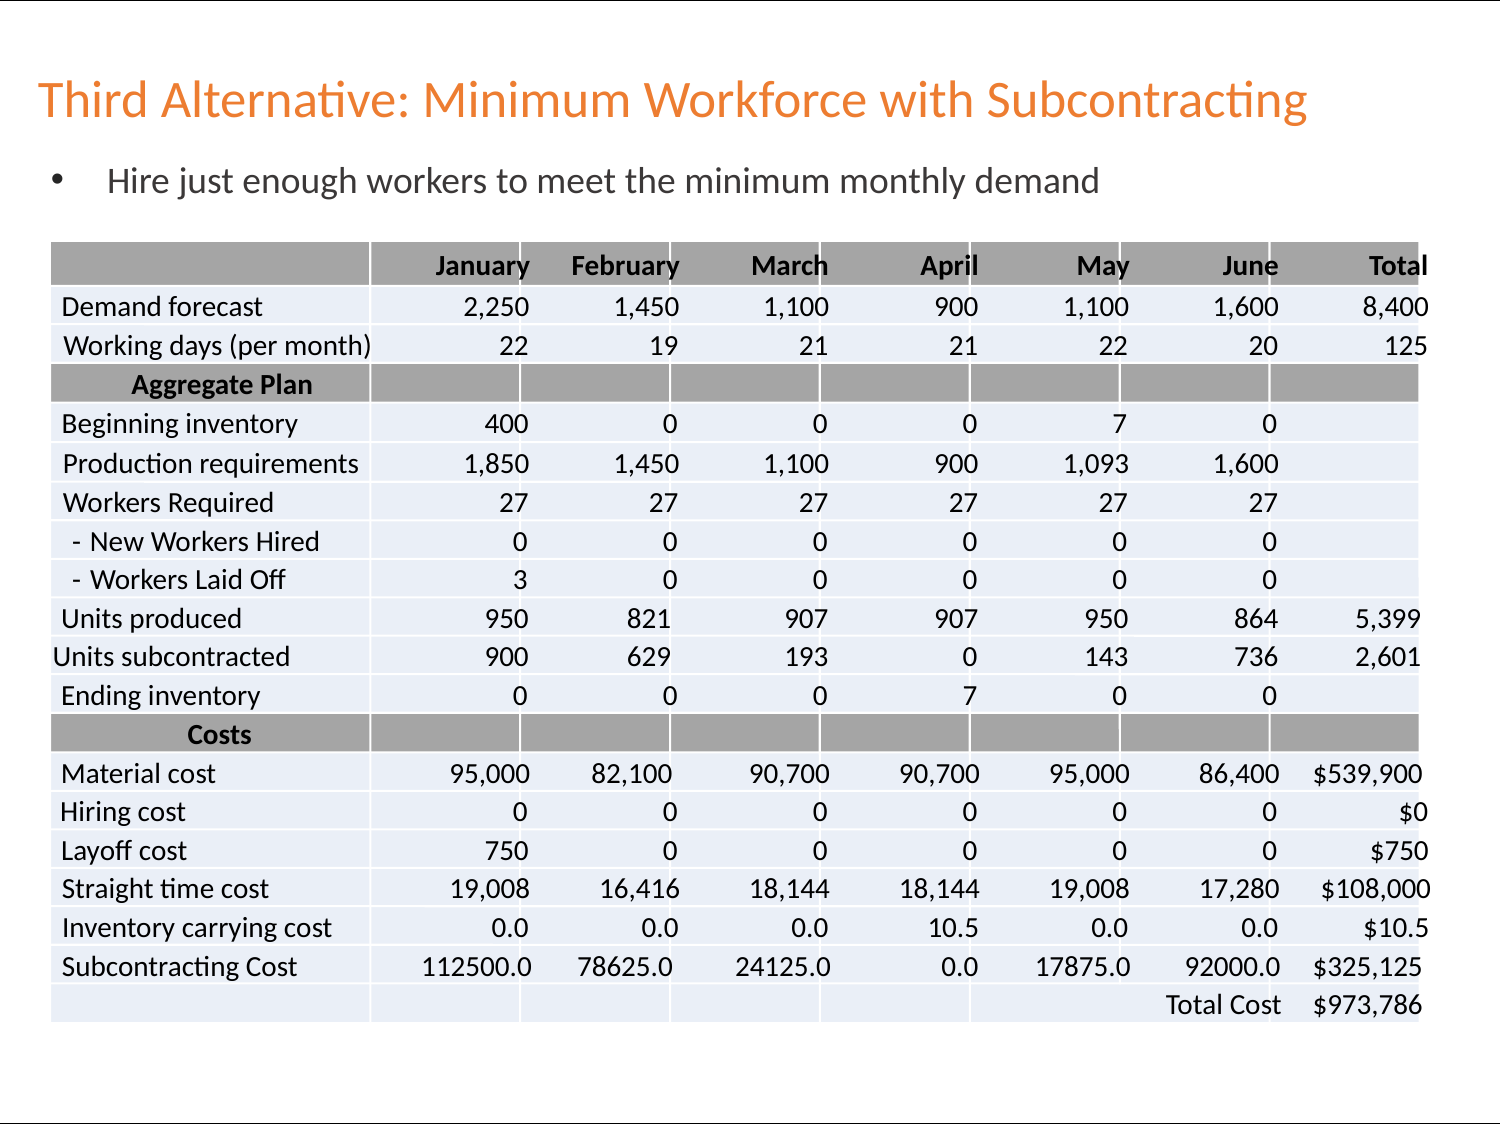

# Third Alternative: Minimum Workforce with Subcontracting
Hire just enough workers to meet the minimum monthly demand

January
February
March
April
May
June
Total

Demand forecast
2,250
1,450
1,100

900
1,100
1,600
8,400
Working days (per month)
22
19
21
21
22
20
125
Aggregate Plan
Beginning inventory
400
0
0
0
1,450
1,100
900
821
907
907
629
193
0
0
0
7
7
0
1,093
1,600
950
864
143
736
0
0
Production requirements
1,850
Workers Required
27
27
27
27
27
27
-
New Workers Hired
0
0
0
0
0
0
3
0
0
0
0
0
-
Workers Laid Off
Units produced
950
5,399
Units subcontracted
900
2,601
Ending inventory
0
Costs
Material cost
95,000
82,100
90,700
90,700
95,000
86,400
$539,900
0
0
0
0
0
0
$0
750
0
0
0
0
0
$750
19,008
16,416
18,144
18,144
19,008
17,280
$108,000
0.0
0.0
0.0
10.5
0.0
0.0
$10.5
112500.0
78625.0
24125.0
0.0
17875.0
92000.0
$325,125
Hiring cost
Layoff cost
Straight time cost
Inventory carrying cost
Subcontracting Cost
Total Cost
$973,786